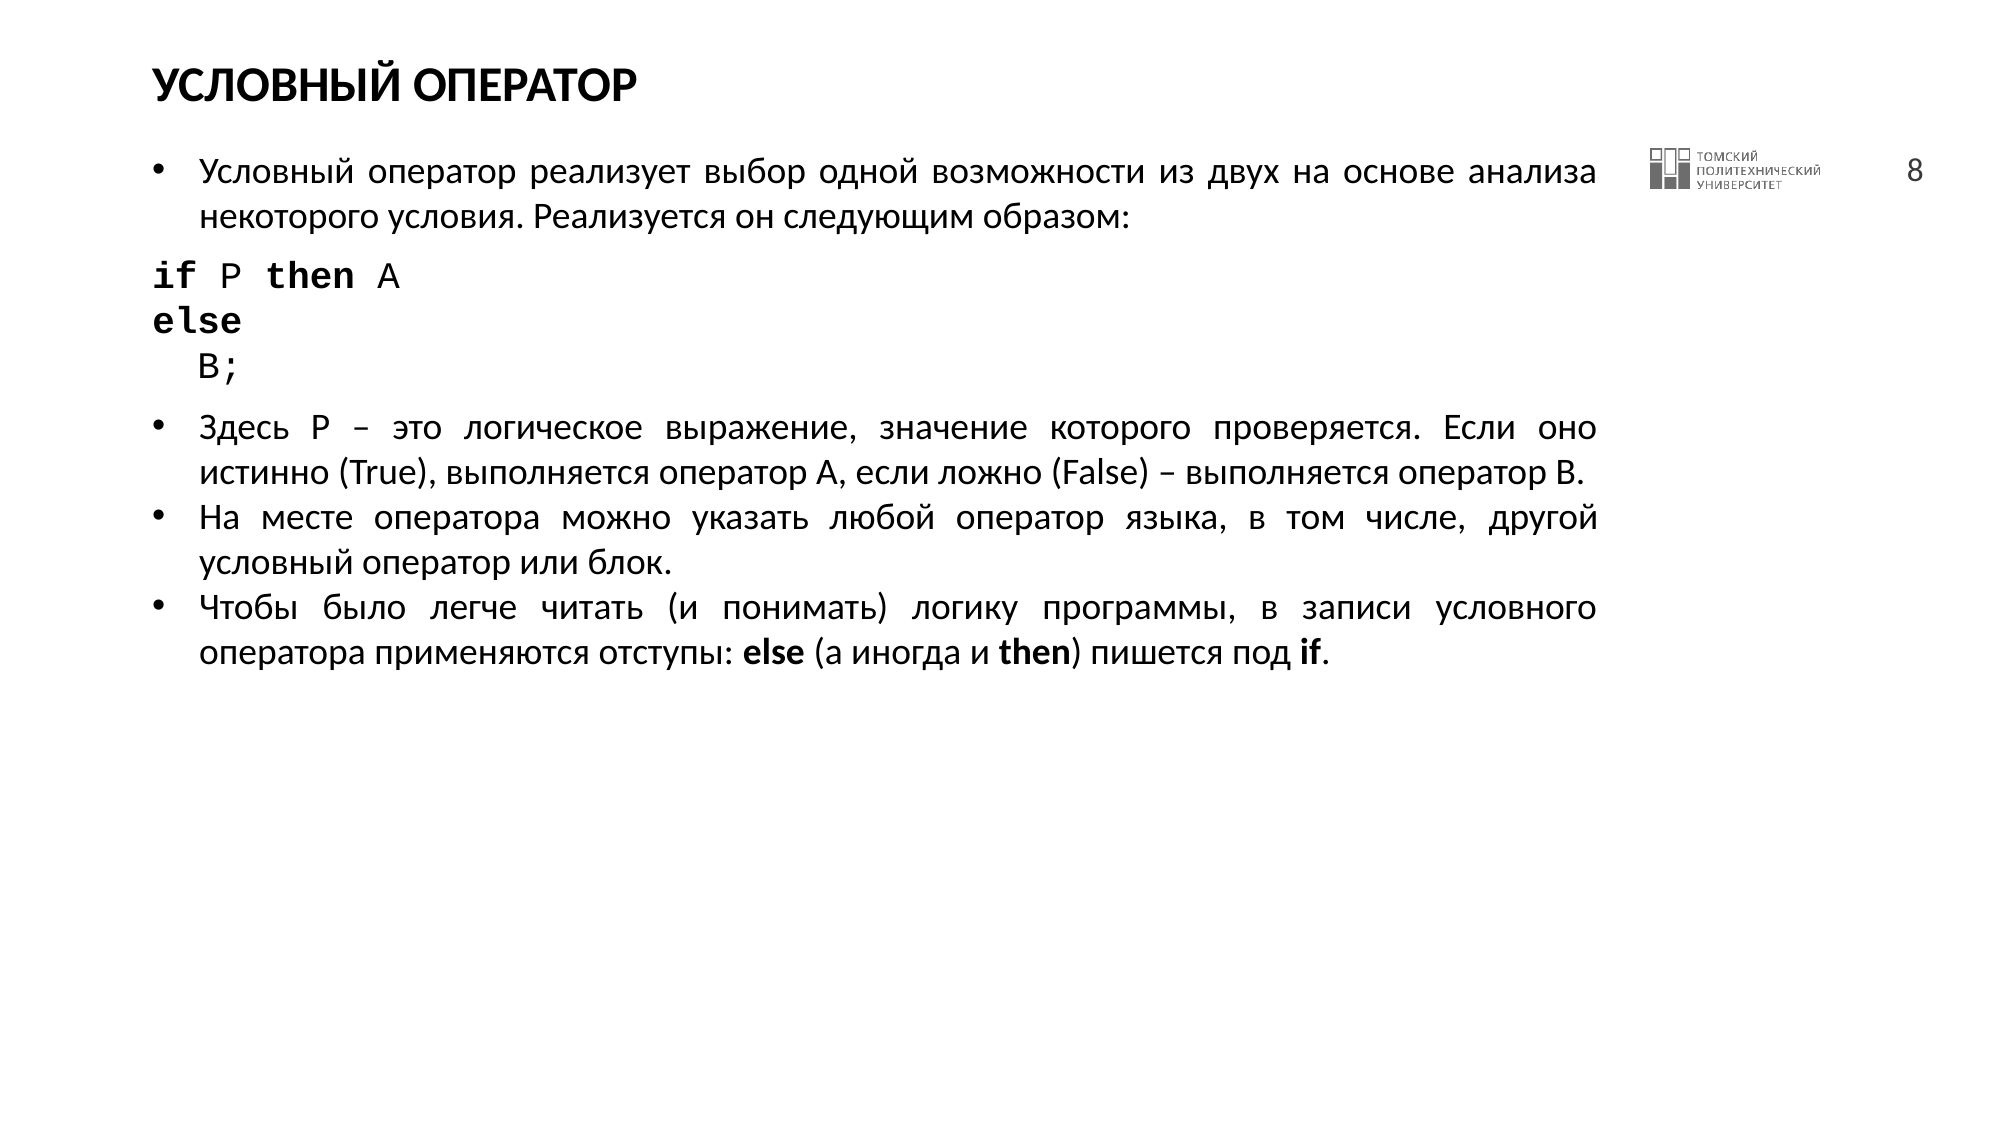

# УСЛОВНЫЙ ОПЕРАТОР
Условный оператор реализует выбор одной возможности из двух на основе анализа некоторого условия. Реализуется он следующим образом:
if P then A
else
  B;
Здесь P – это логическое выражение, значение которого проверяется. Если оно истинно (True), выполняется оператор А, если ложно (False) – выполняется оператор В.
На месте оператора можно указать любой оператор языка, в том числе, другой условный оператор или блок.
Чтобы было легче читать (и понимать) логику программы, в записи условного оператора применяются отступы: else (а иногда и then) пишется под if.